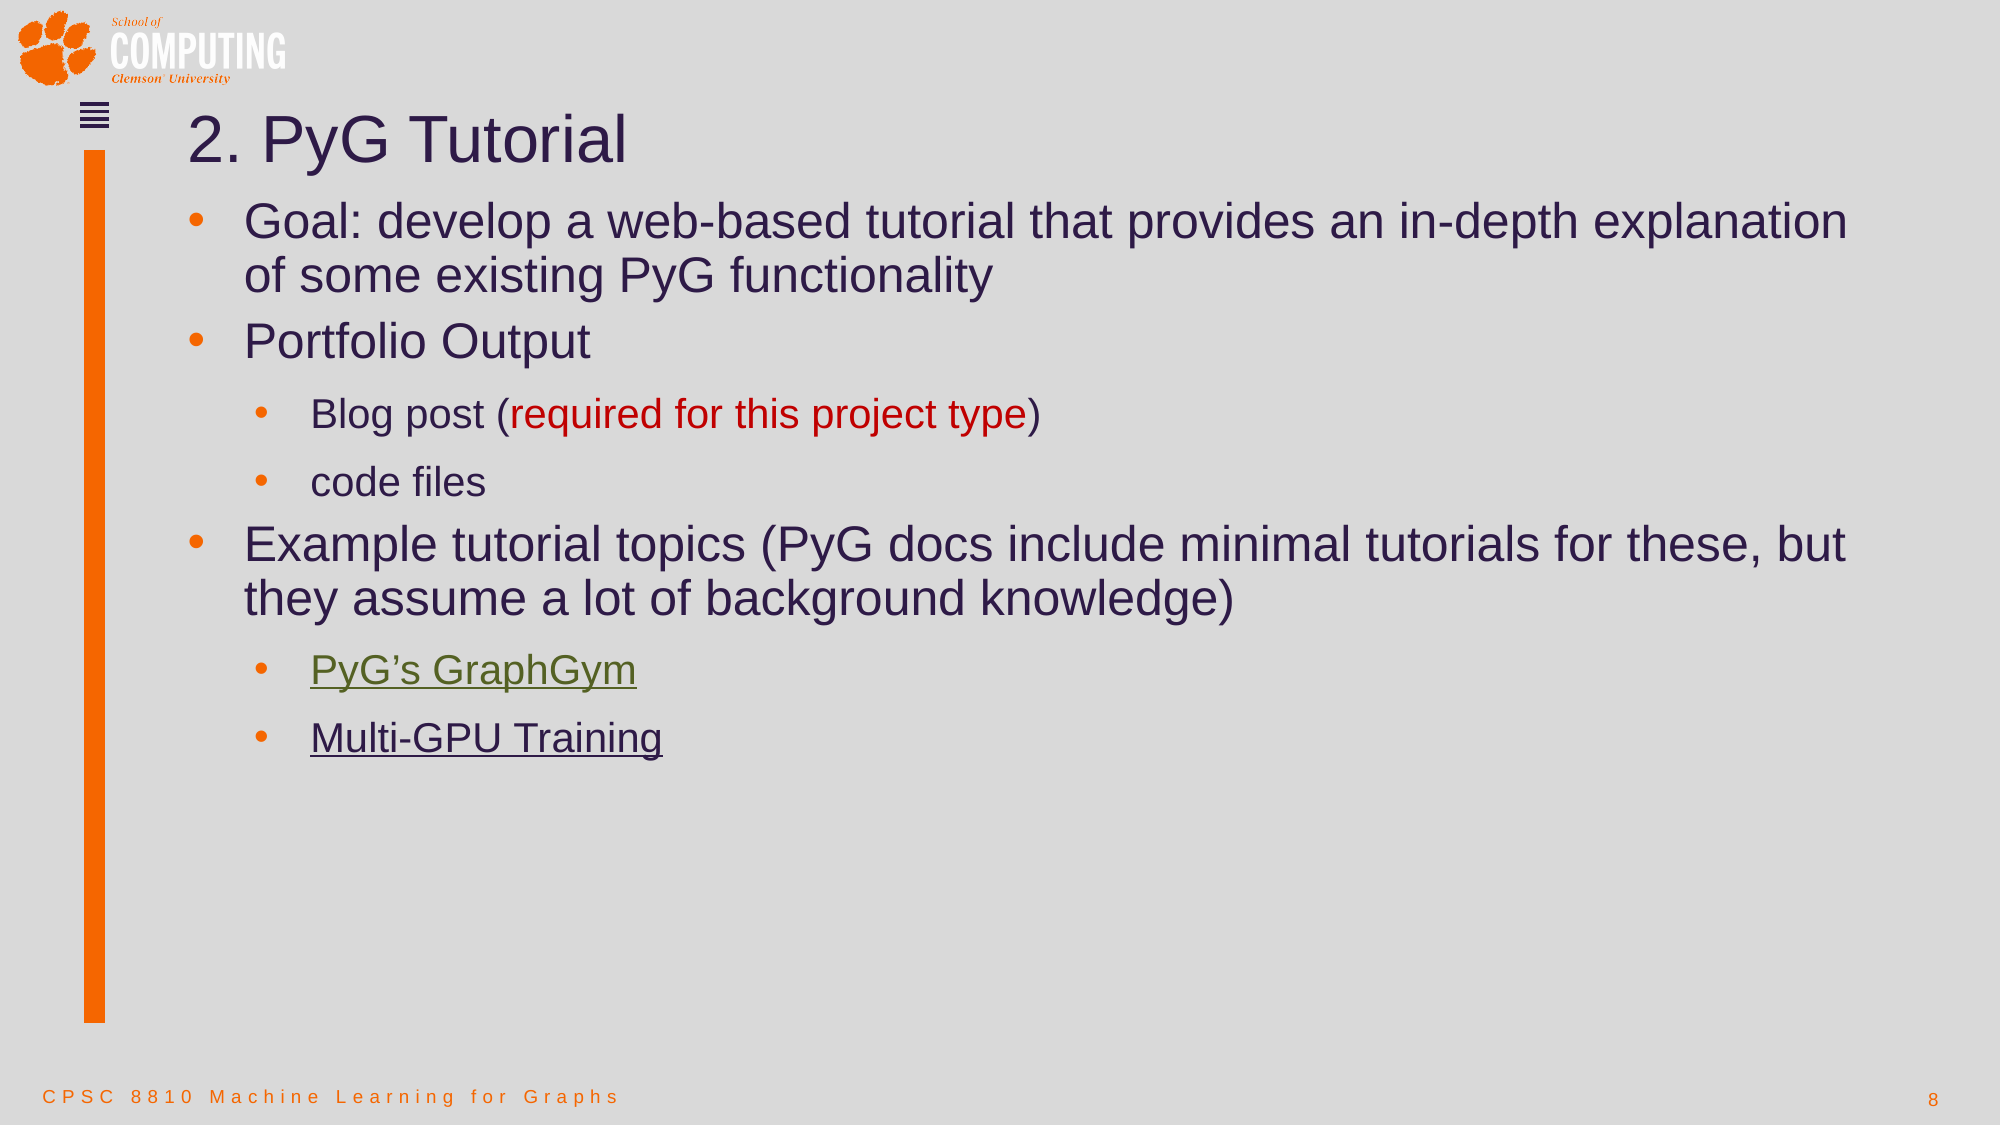

# 2. PyG Tutorial
Goal: develop a web-based tutorial that provides an in-depth explanation of some existing PyG functionality
Portfolio Output
Blog post (required for this project type)
code files
Example tutorial topics (PyG docs include minimal tutorials for these, but they assume a lot of background knowledge)
PyG’s GraphGym
Multi-GPU Training